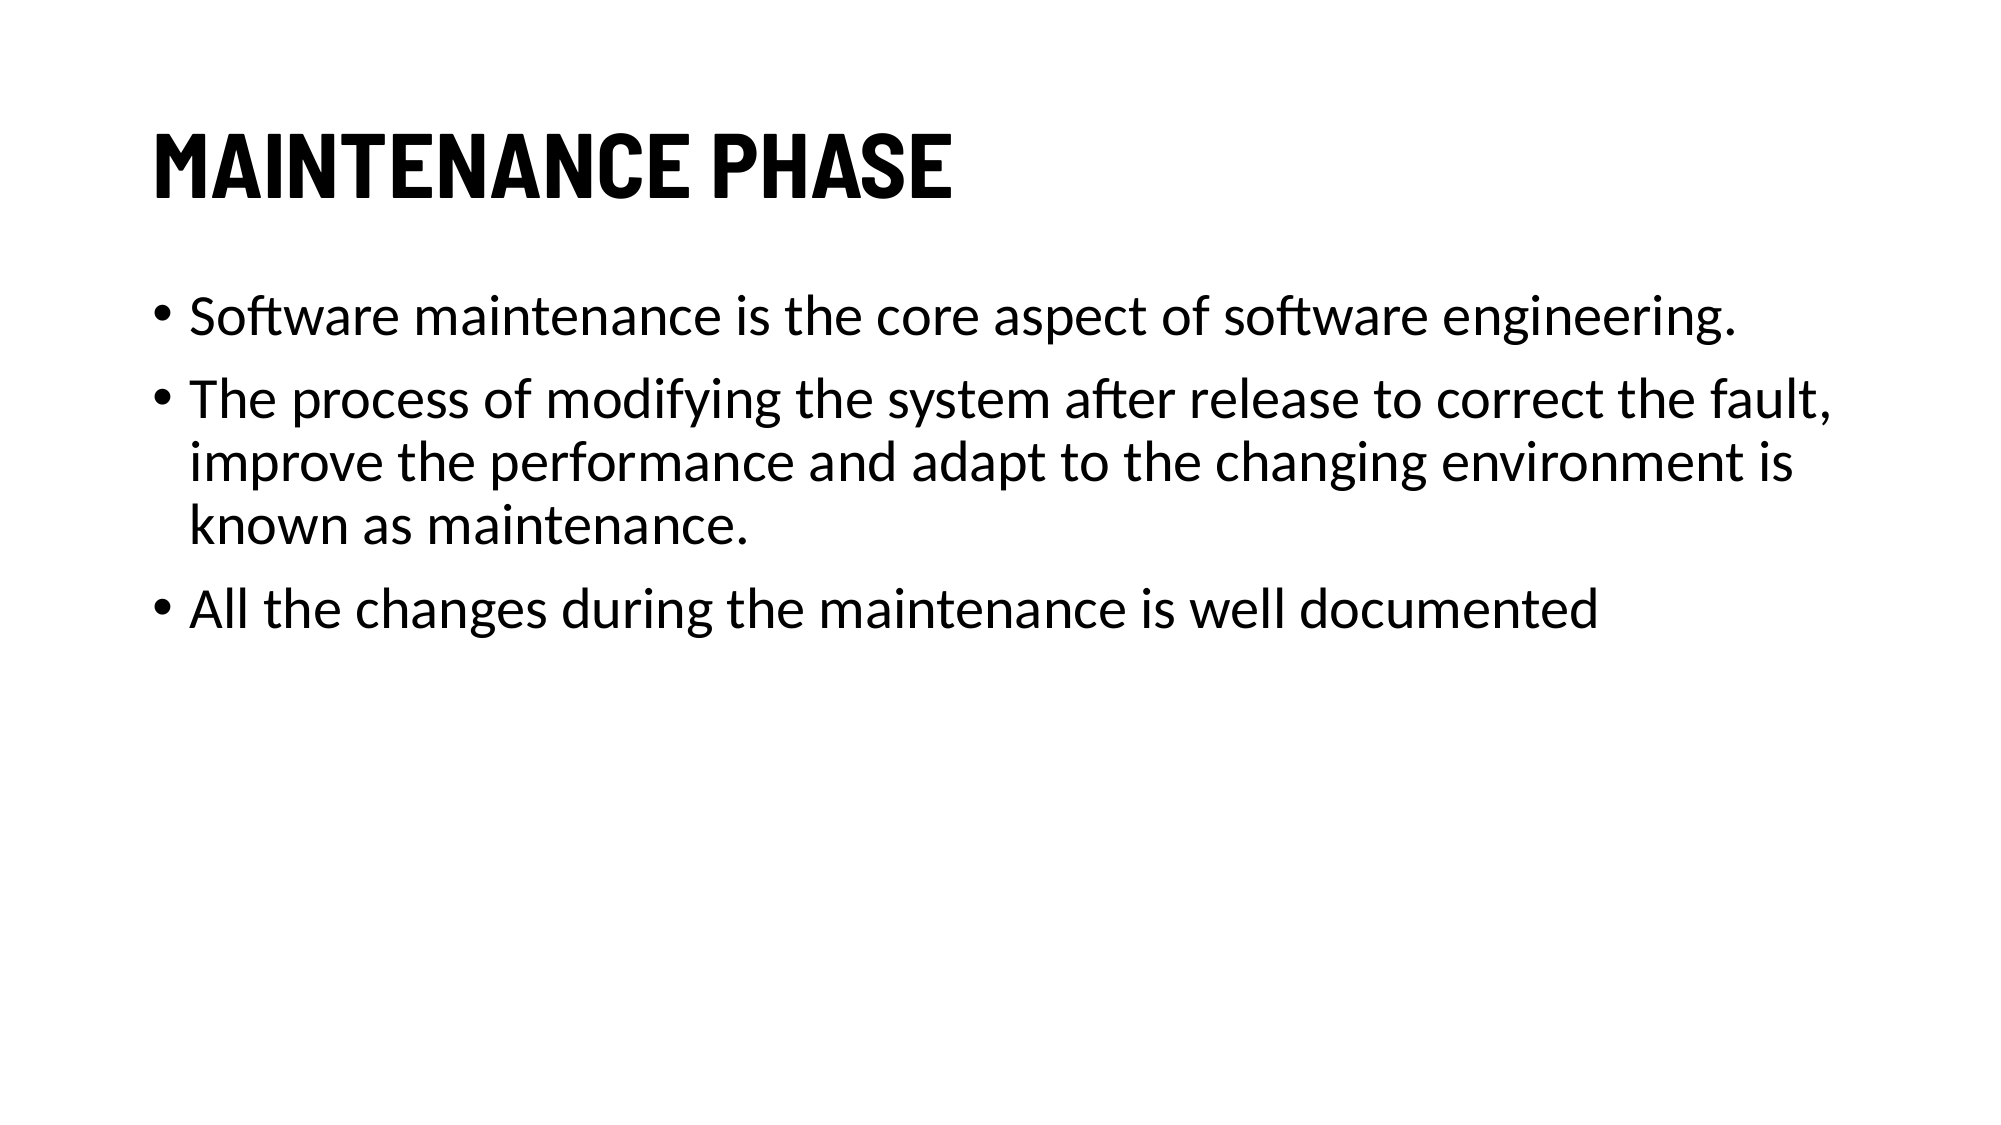

# MAINTENANCE PHASE
Software maintenance is the core aspect of software engineering.
The process of modifying the system after release to correct the fault, improve the performance and adapt to the changing environment is known as maintenance.
All the changes during the maintenance is well documented